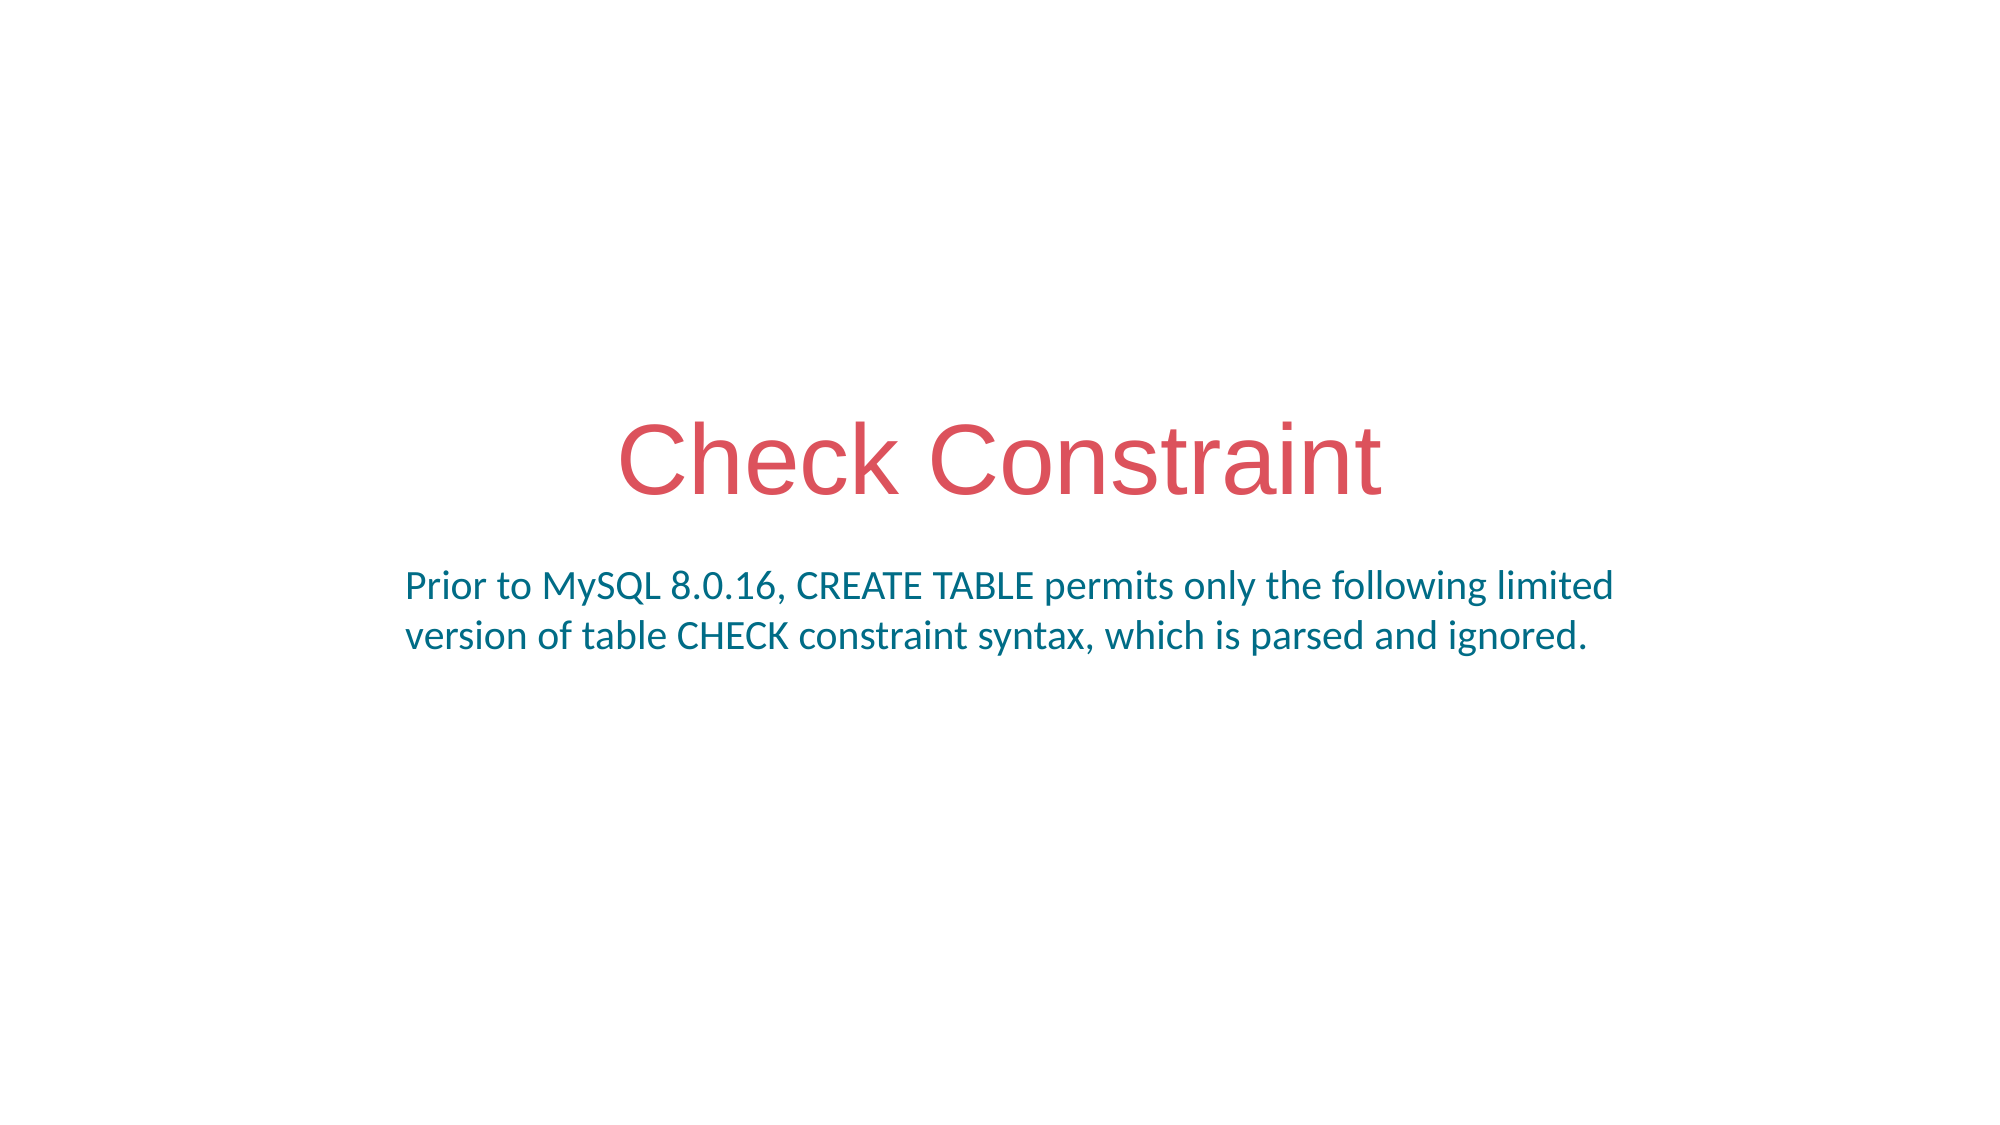

Check Constraint
Prior to MySQL 8.0.16, CREATE TABLE permits only the following limited version of table CHECK constraint syntax, which is parsed and ignored.